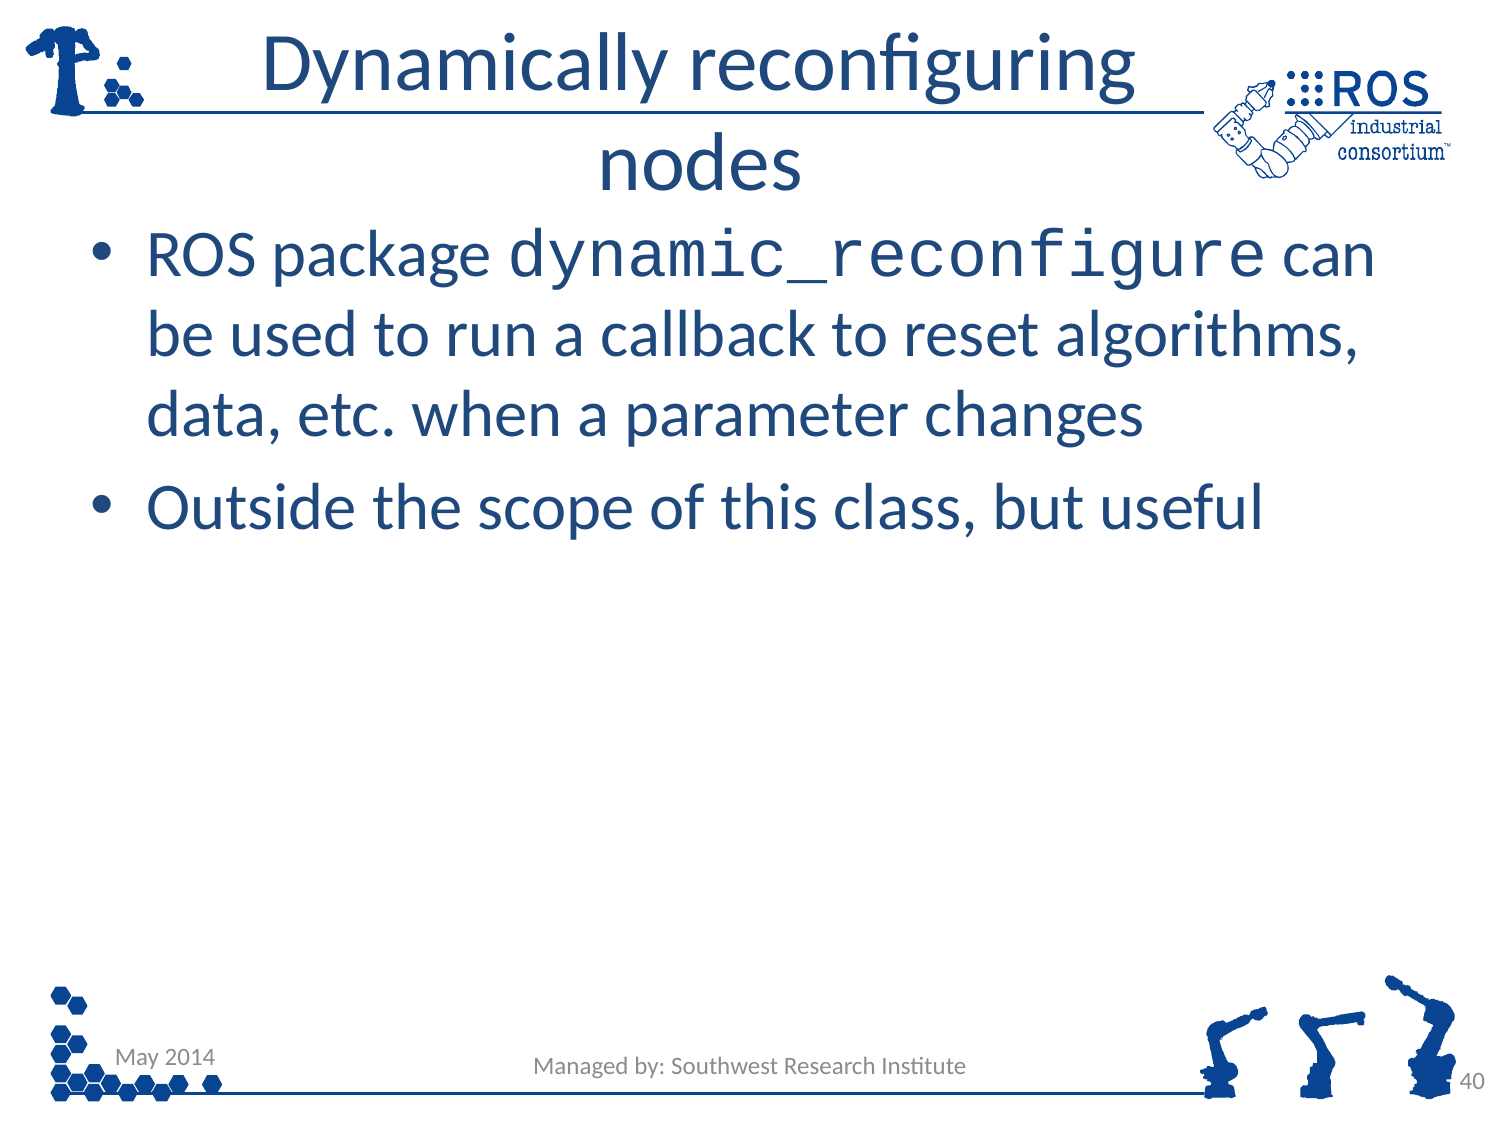

# Dynamically reconfiguring nodes
ROS package dynamic_reconfigure can be used to run a callback to reset algorithms, data, etc. when a parameter changes
Outside the scope of this class, but useful
May 2014
Managed by: Southwest Research Institute
40